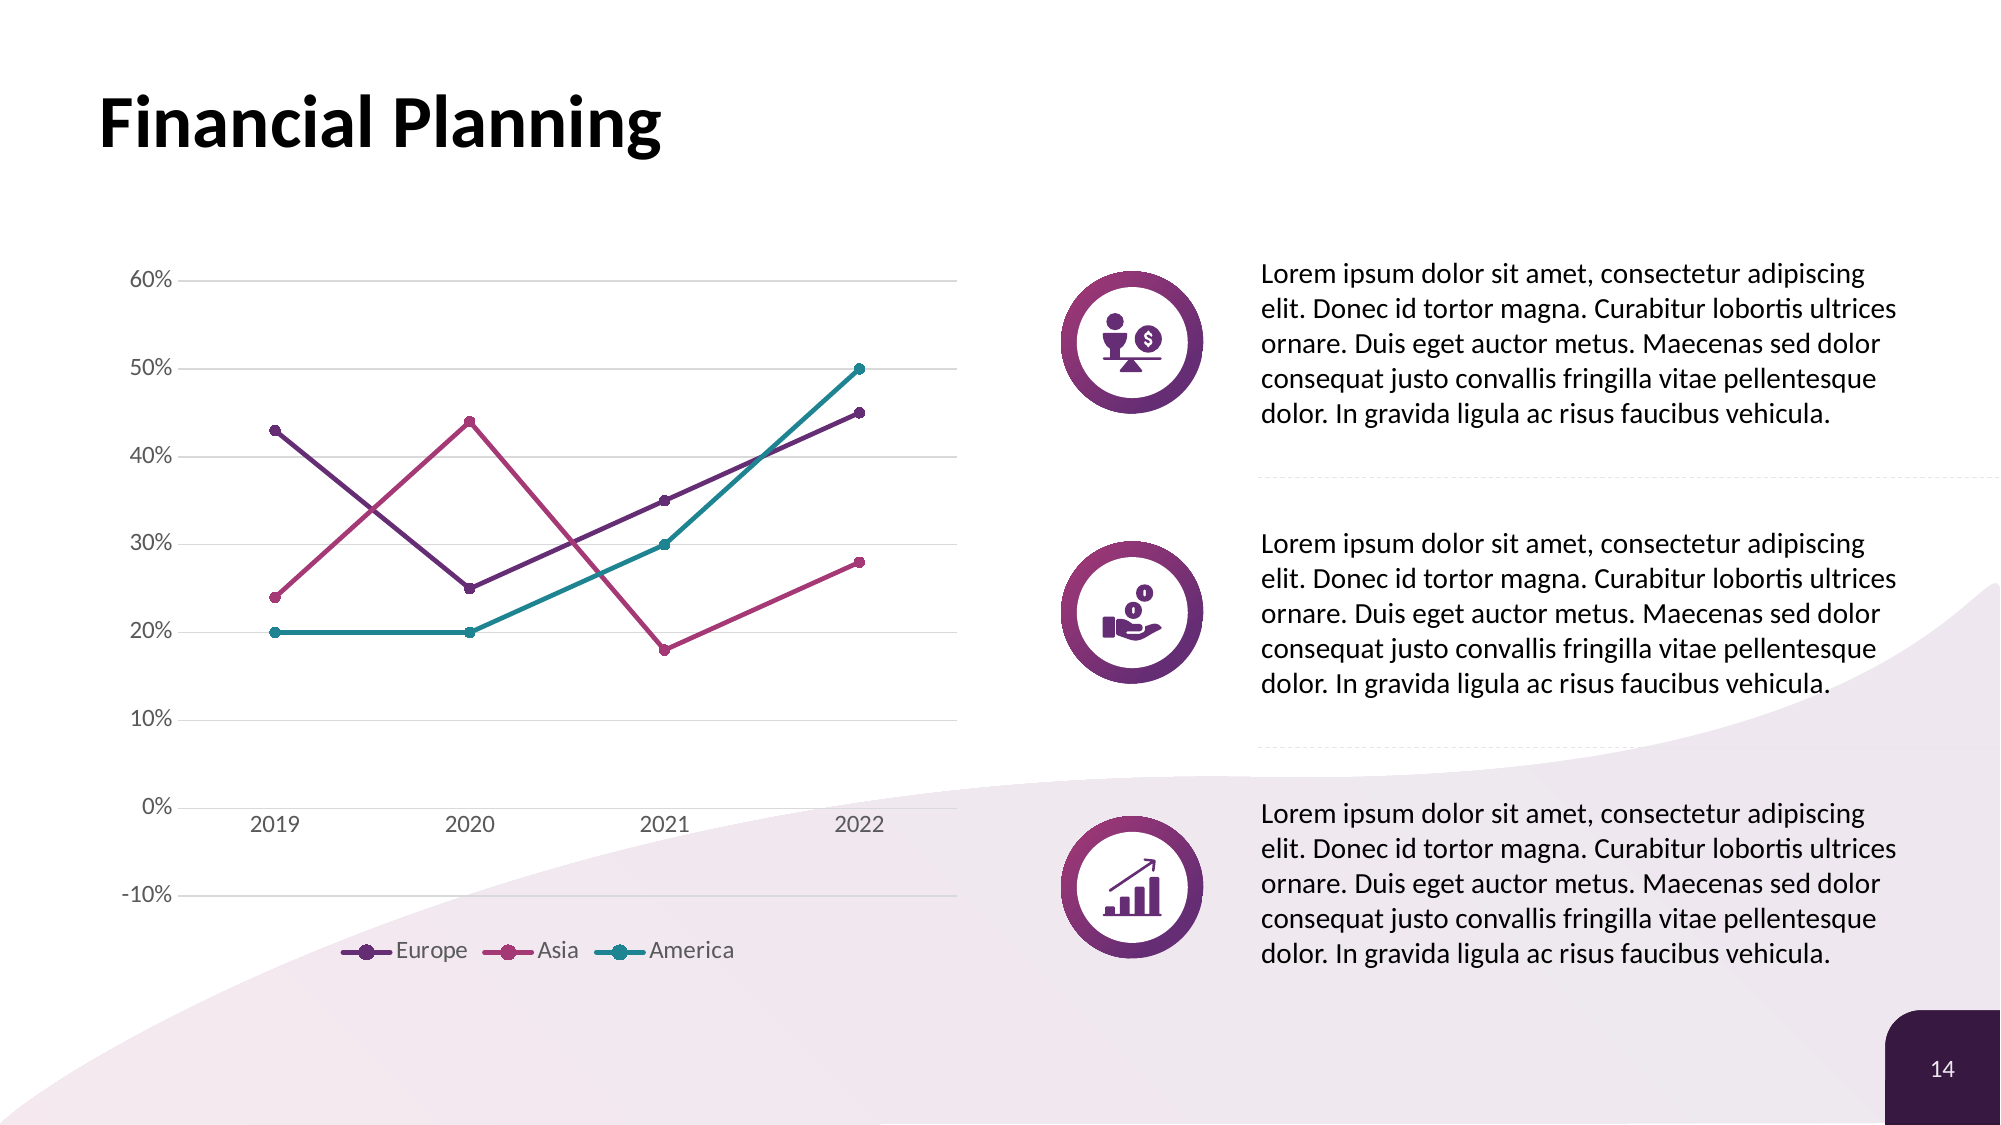

# Financial Planning

### Chart

| Category | Europe | Asia | America |
|---|---|---|---|
| 2019 | 0.43 | 0.24 | 0.2 |
| 2020 | 0.25 | 0.44 | 0.2 |
| 2021 | 0.35 | 0.18 | 0.3 |
| 2022 | 0.45 | 0.28 | 0.5 |
Lorem ipsum dolor sit amet, consectetur adipiscing elit. Donec id tortor magna. Curabitur lobortis ultrices ornare. Duis eget auctor metus. Maecenas sed dolor consequat justo convallis fringilla vitae pellentesque dolor. In gravida ligula ac risus faucibus vehicula.

Lorem ipsum dolor sit amet, consectetur adipiscing elit. Donec id tortor magna. Curabitur lobortis ultrices ornare. Duis eget auctor metus. Maecenas sed dolor consequat justo convallis fringilla vitae pellentesque dolor. In gravida ligula ac risus faucibus vehicula.

Lorem ipsum dolor sit amet, consectetur adipiscing elit. Donec id tortor magna. Curabitur lobortis ultrices ornare. Duis eget auctor metus. Maecenas sed dolor consequat justo convallis fringilla vitae pellentesque dolor. In gravida ligula ac risus faucibus vehicula.

14